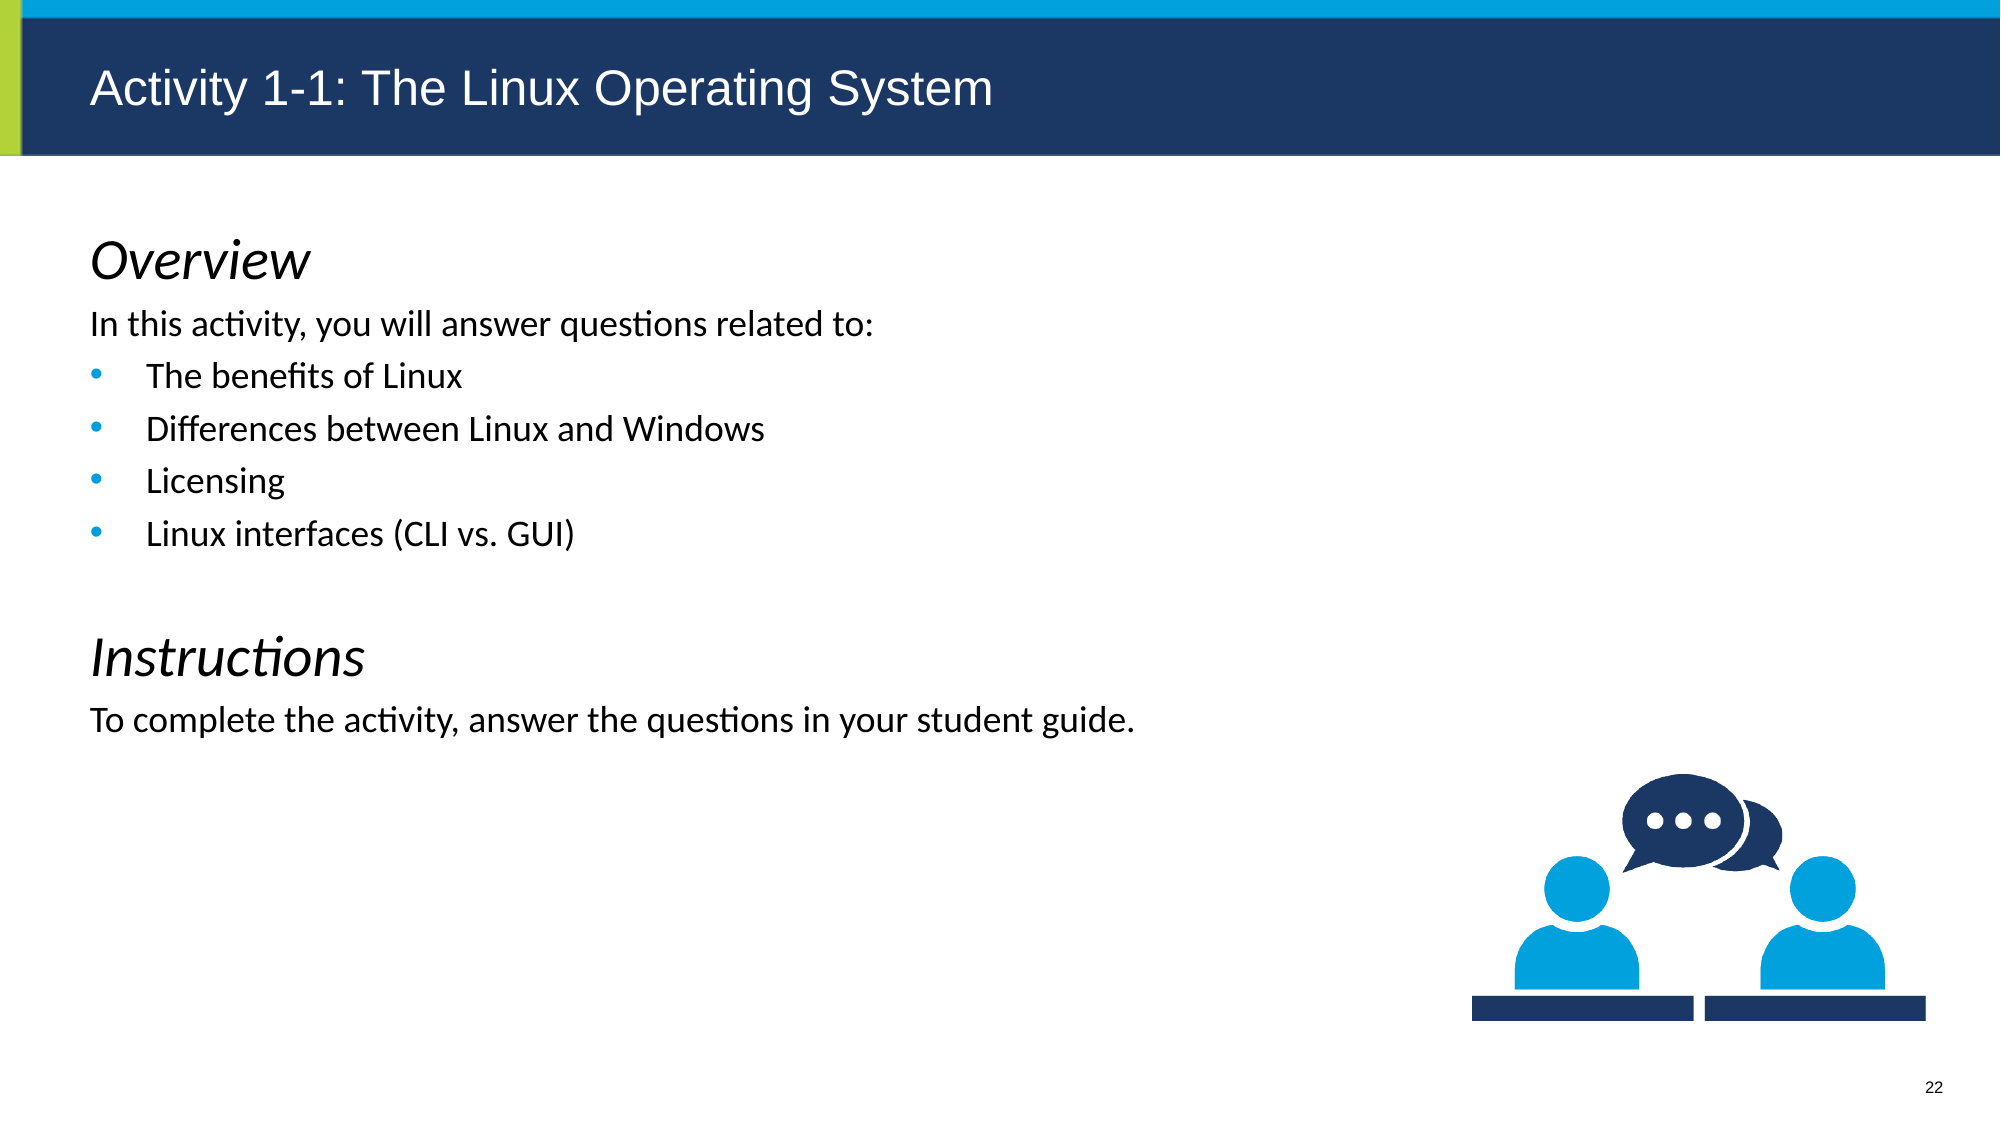

# Activity 1-1: The Linux Operating System
Overview
In this activity, you will answer questions related to:
The benefits of Linux
Differences between Linux and Windows
Licensing
Linux interfaces (CLI vs. GUI)

Instructions
To complete the activity, answer the questions in your student guide.
22